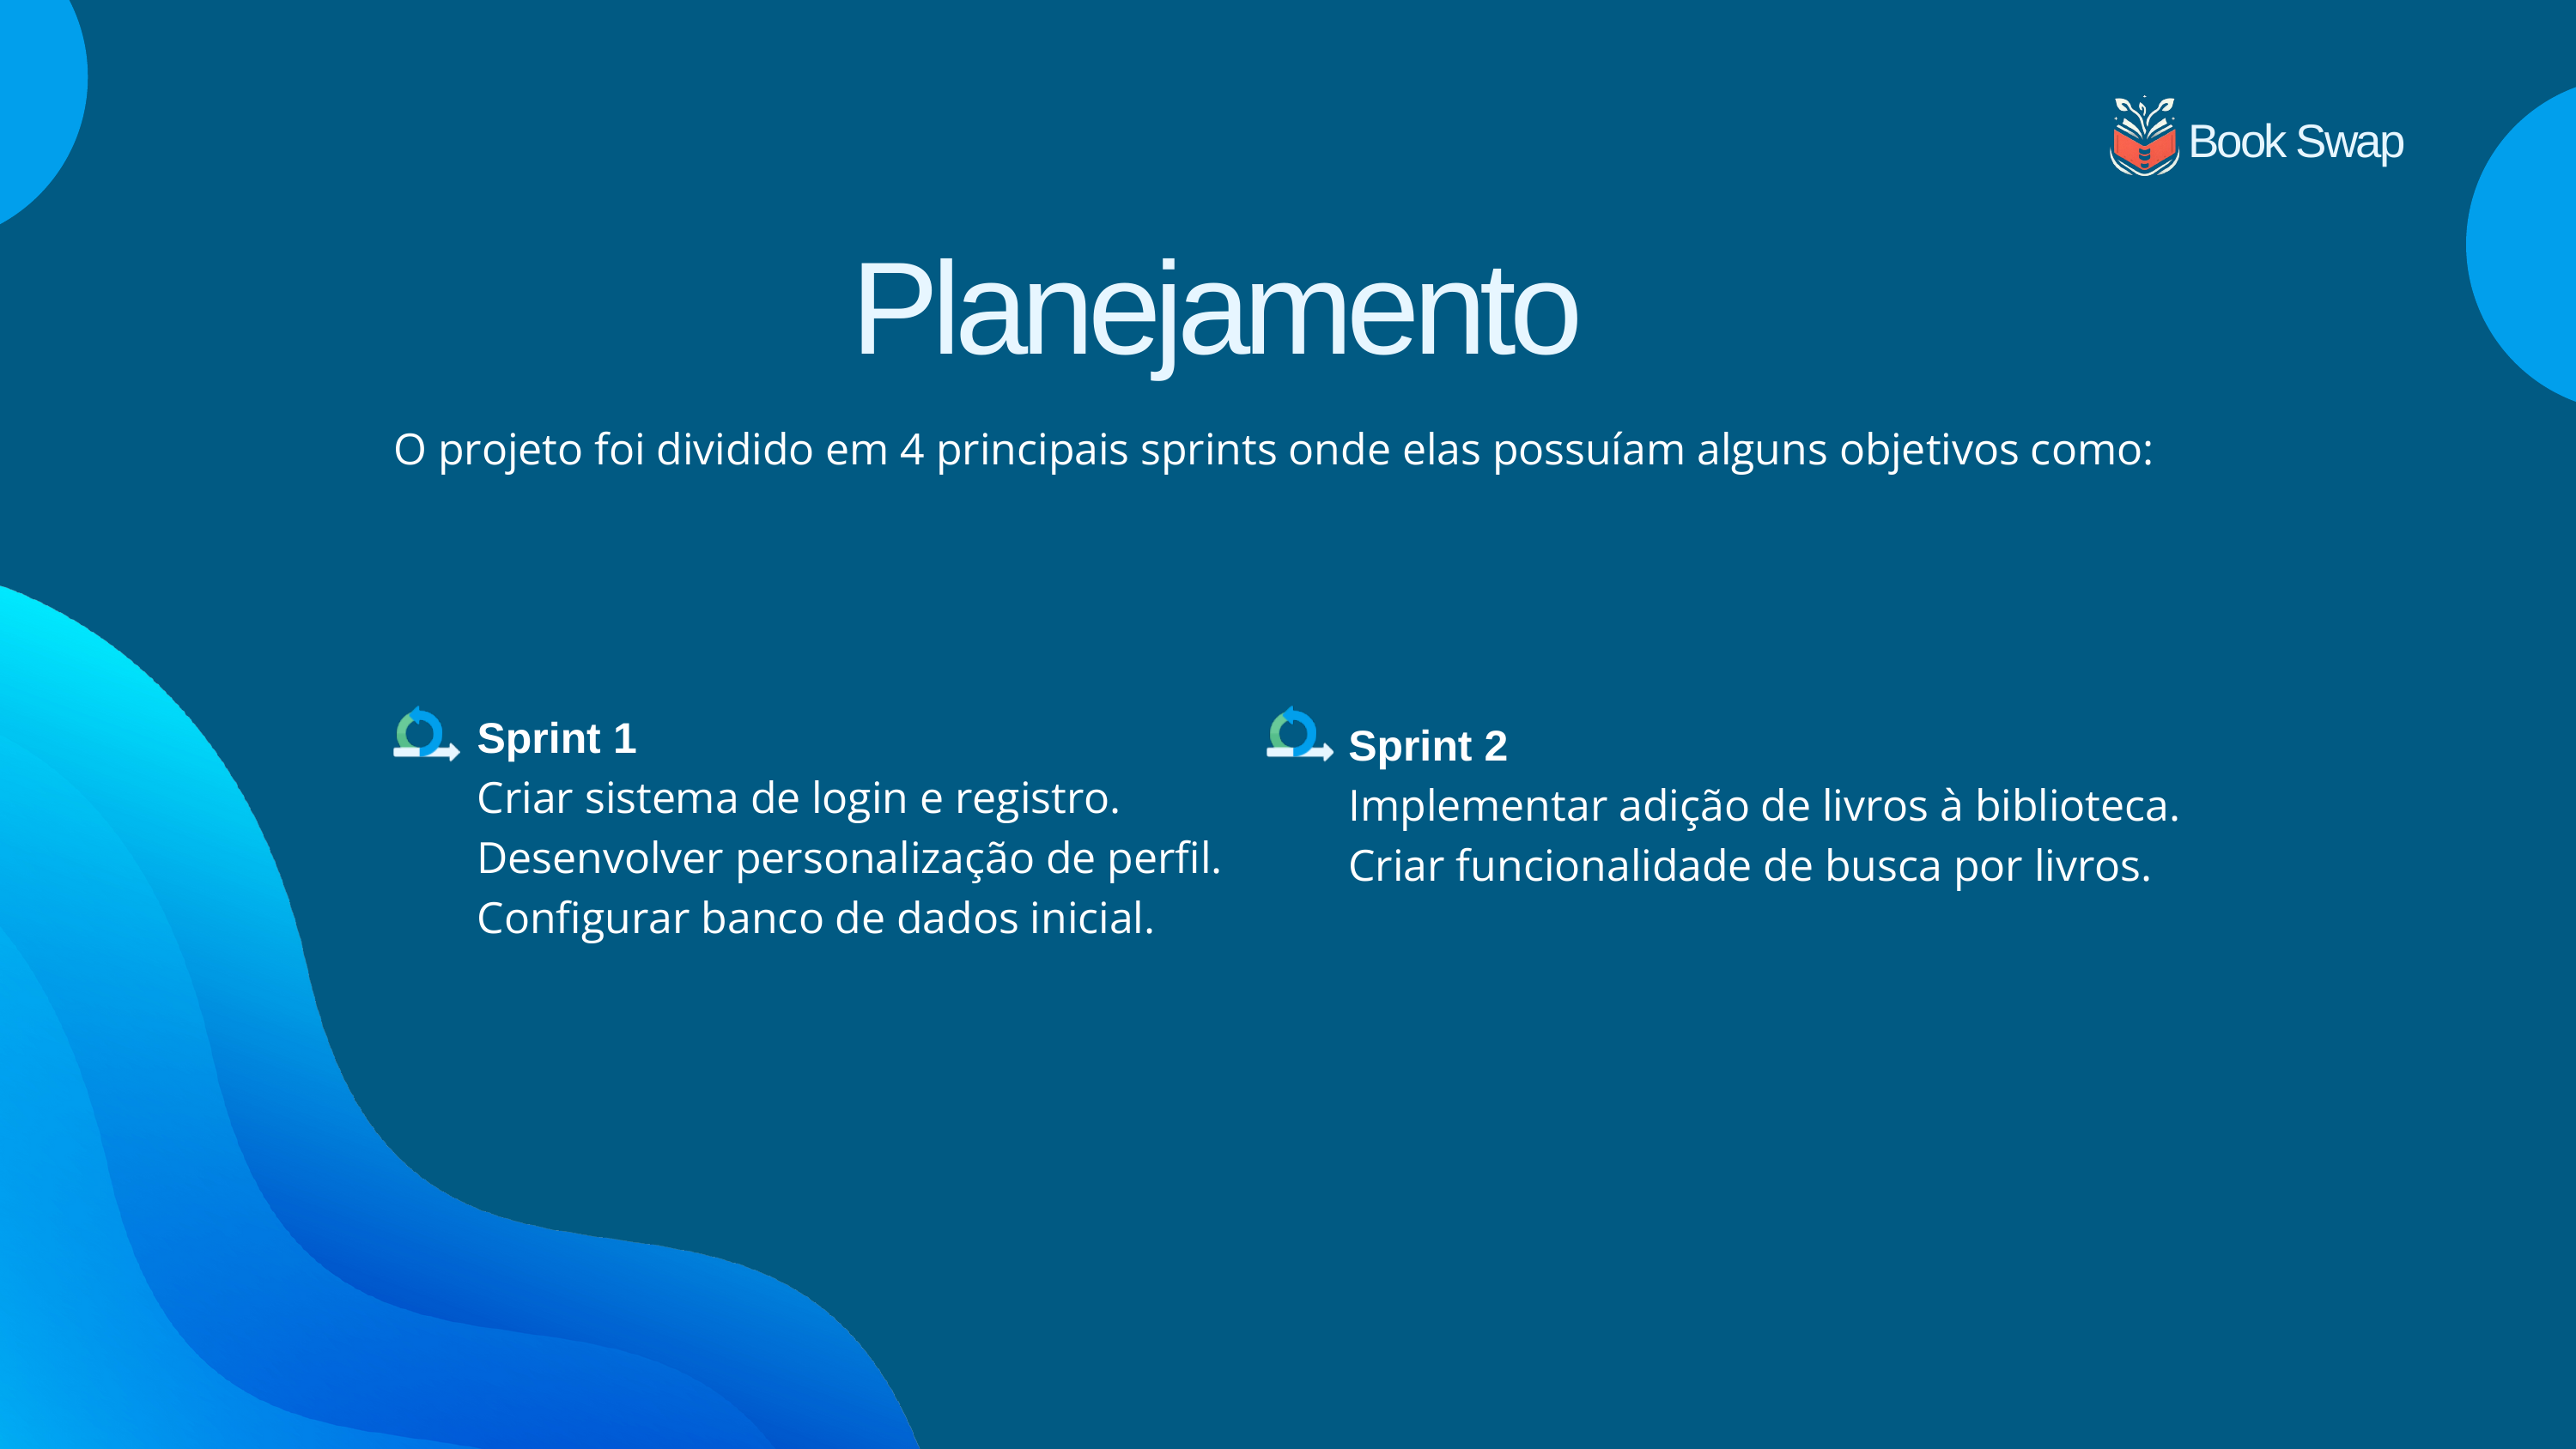

Book Swap

Planejamento

O projeto foi dividido em 4 principais sprints onde elas possuíam alguns objetivos como:

Sprint 1
Criar sistema de login e registro.
Desenvolver personalização de perfil.
Configurar banco de dados inicial.

Sprint 2
Implementar adição de livros à biblioteca.
Criar funcionalidade de busca por livros.